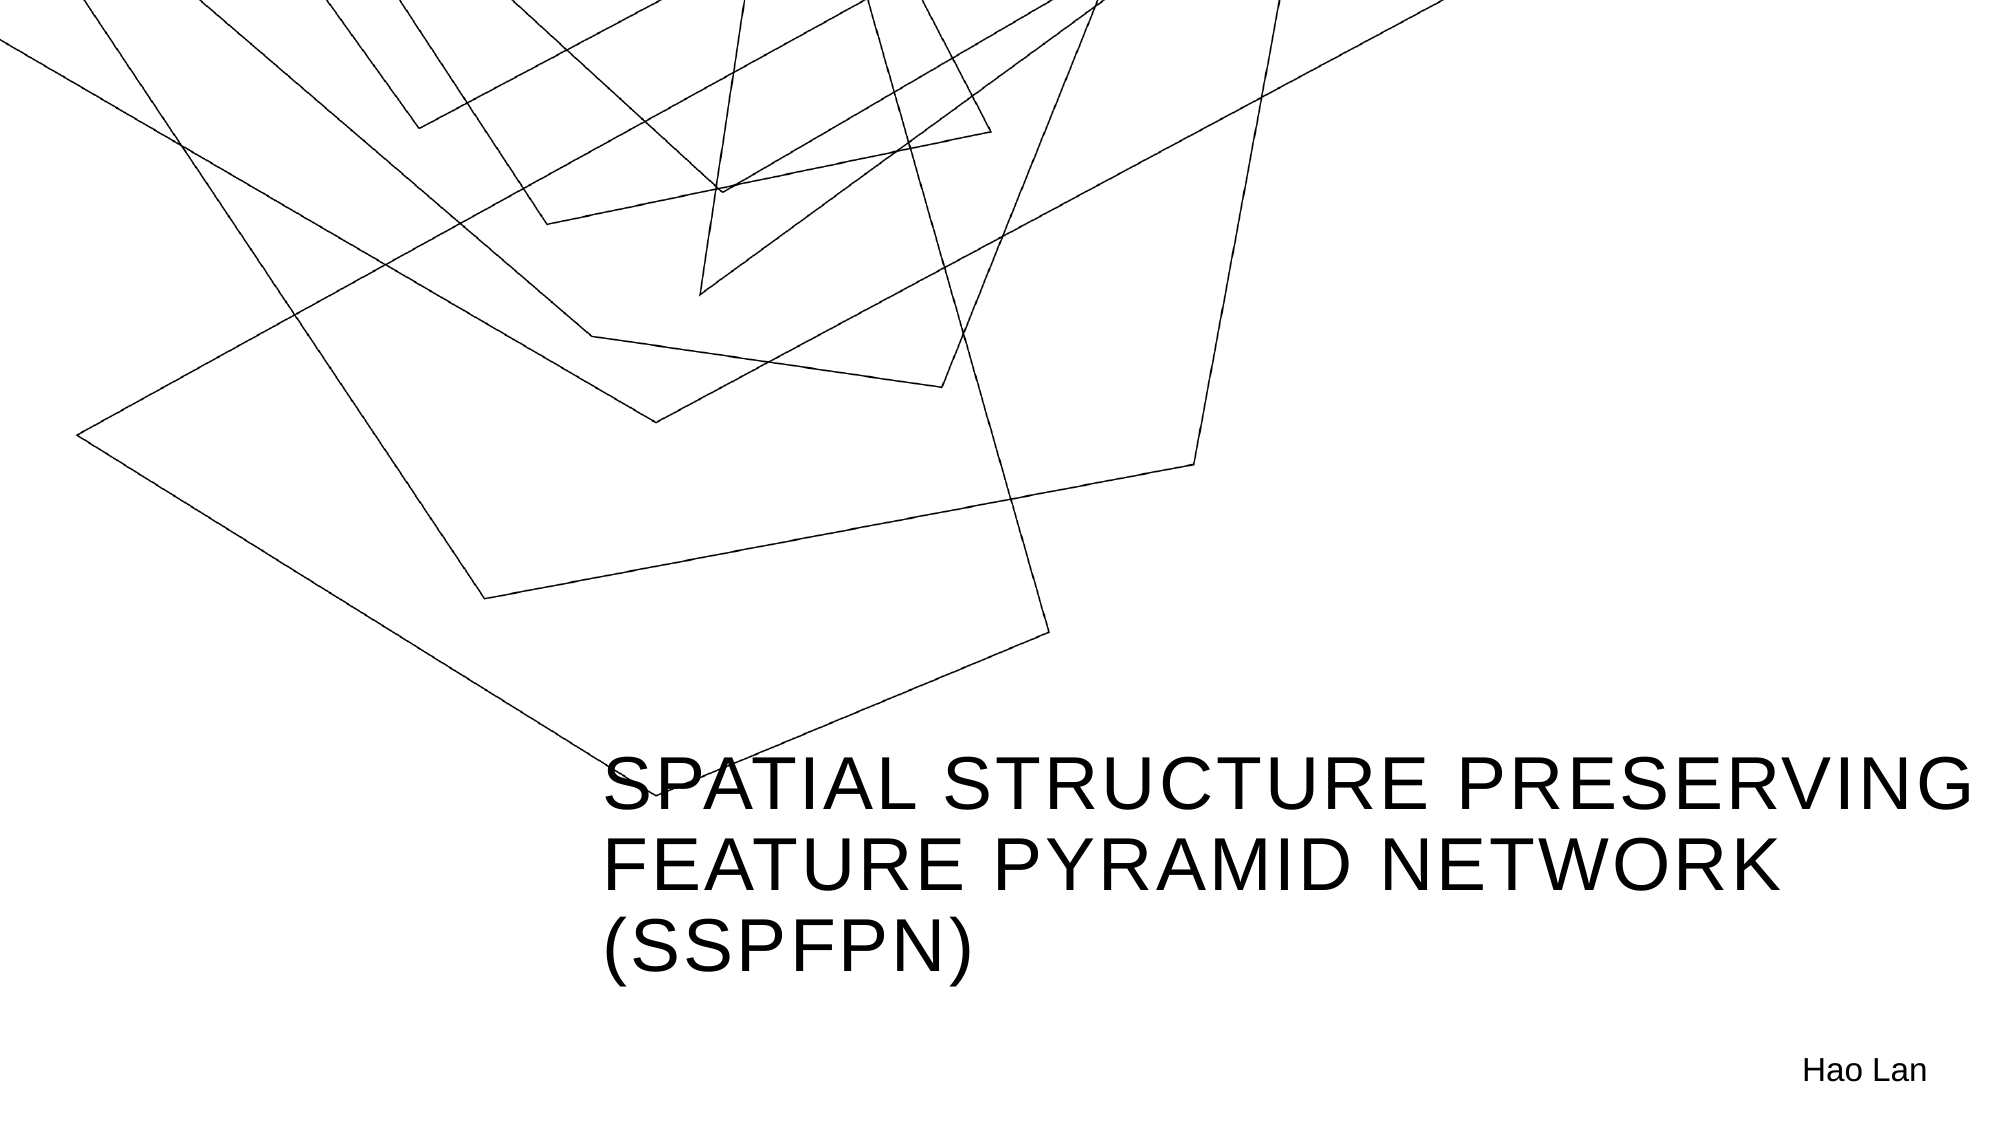

# Spatial Structure preserving feature pyramid network (SSPFPN)
Hao Lan